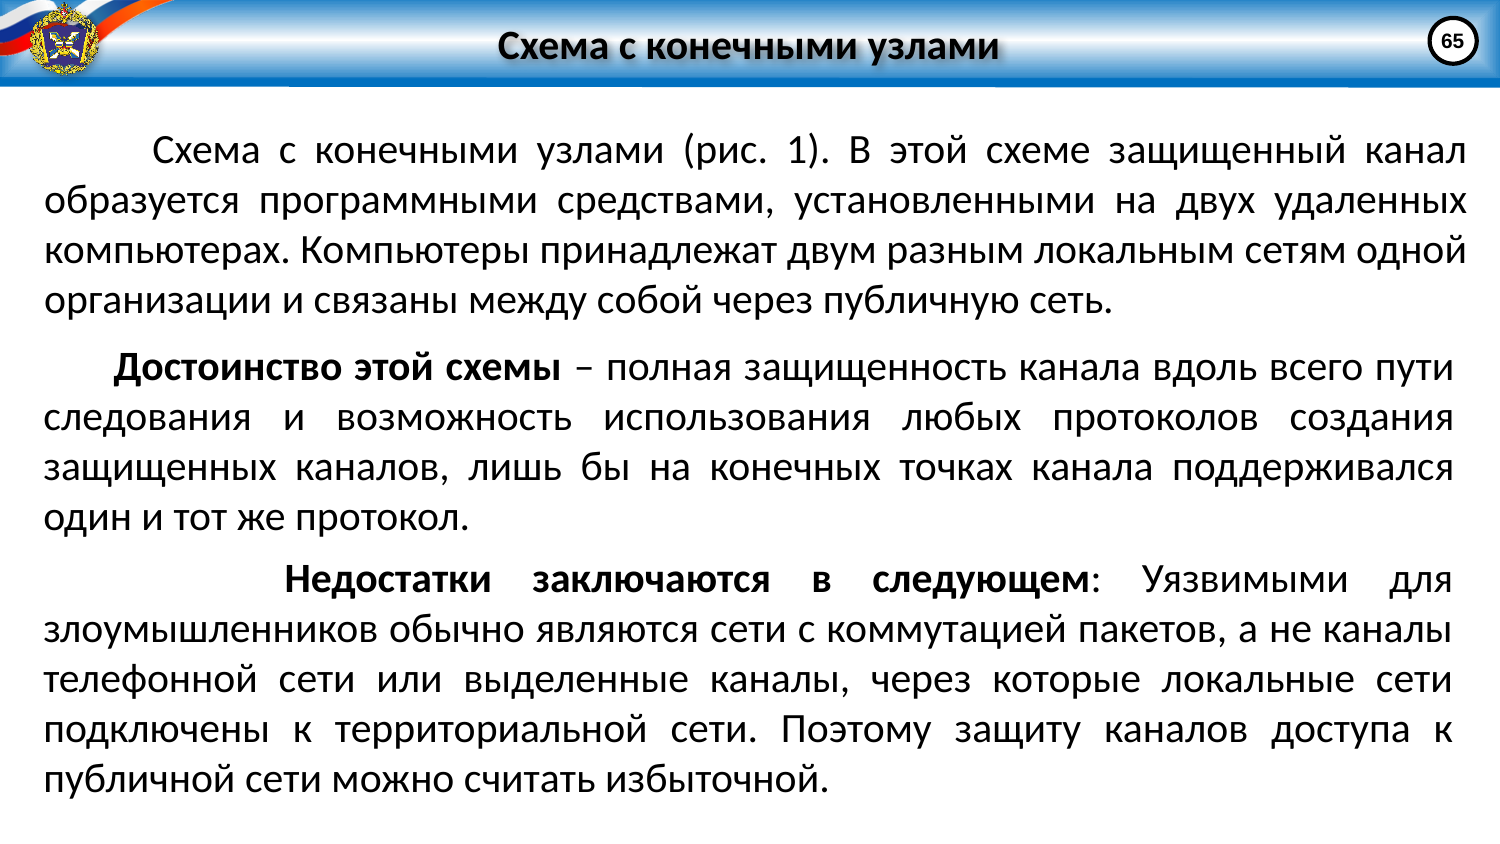

# Схема с конечными узлами
65
      Схема с конечными узлами (рис. 1). В этой схеме защищенный канал образуется программными средствами, установленными на двух удаленных компьютерах. Компьютеры принадлежат двум разным локальным сетям одной организации и связаны между собой через публичную сеть.
      Достоинство этой схемы – полная защищенность канала вдоль всего пути следования и возможность использования любых протоколов создания защищенных каналов, лишь бы на конечных точках канала поддерживался один и тот же протокол.
      Недостатки заключаются в следующем: Уязвимыми для злоумышленников обычно являются сети с коммутацией пакетов, а не каналы телефонной сети или выделенные каналы, через которые локальные сети подключены к территориальной сети. Поэтому защиту каналов доступа к публичной сети можно считать избыточной.